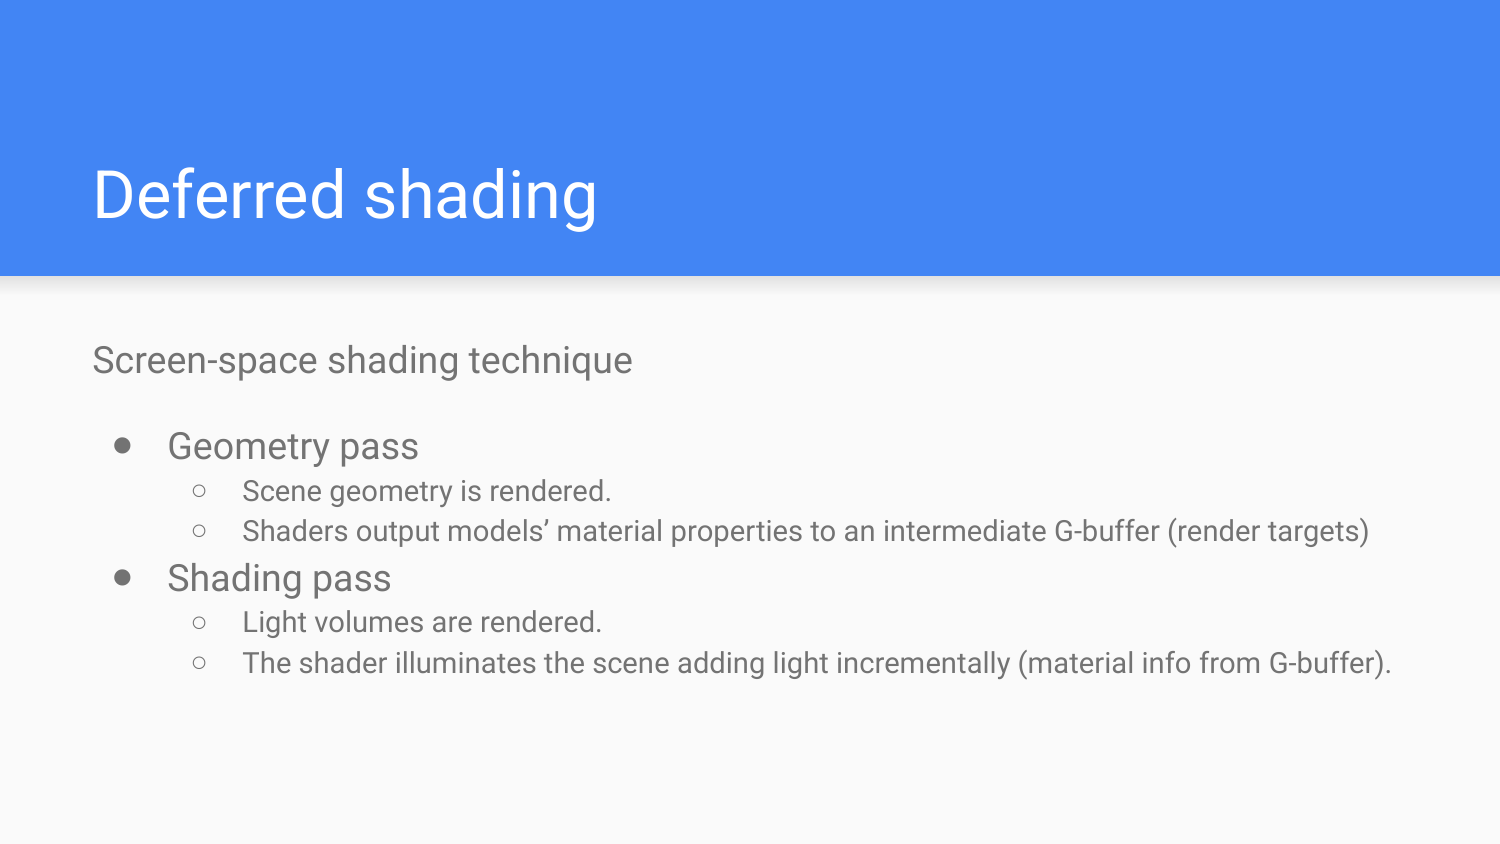

# Deferred shading
Screen-space shading technique
Geometry pass
Scene geometry is rendered.
Shaders output models’ material properties to an intermediate G-buffer (render targets)
Shading pass
Light volumes are rendered.
The shader illuminates the scene adding light incrementally (material info from G-buffer).